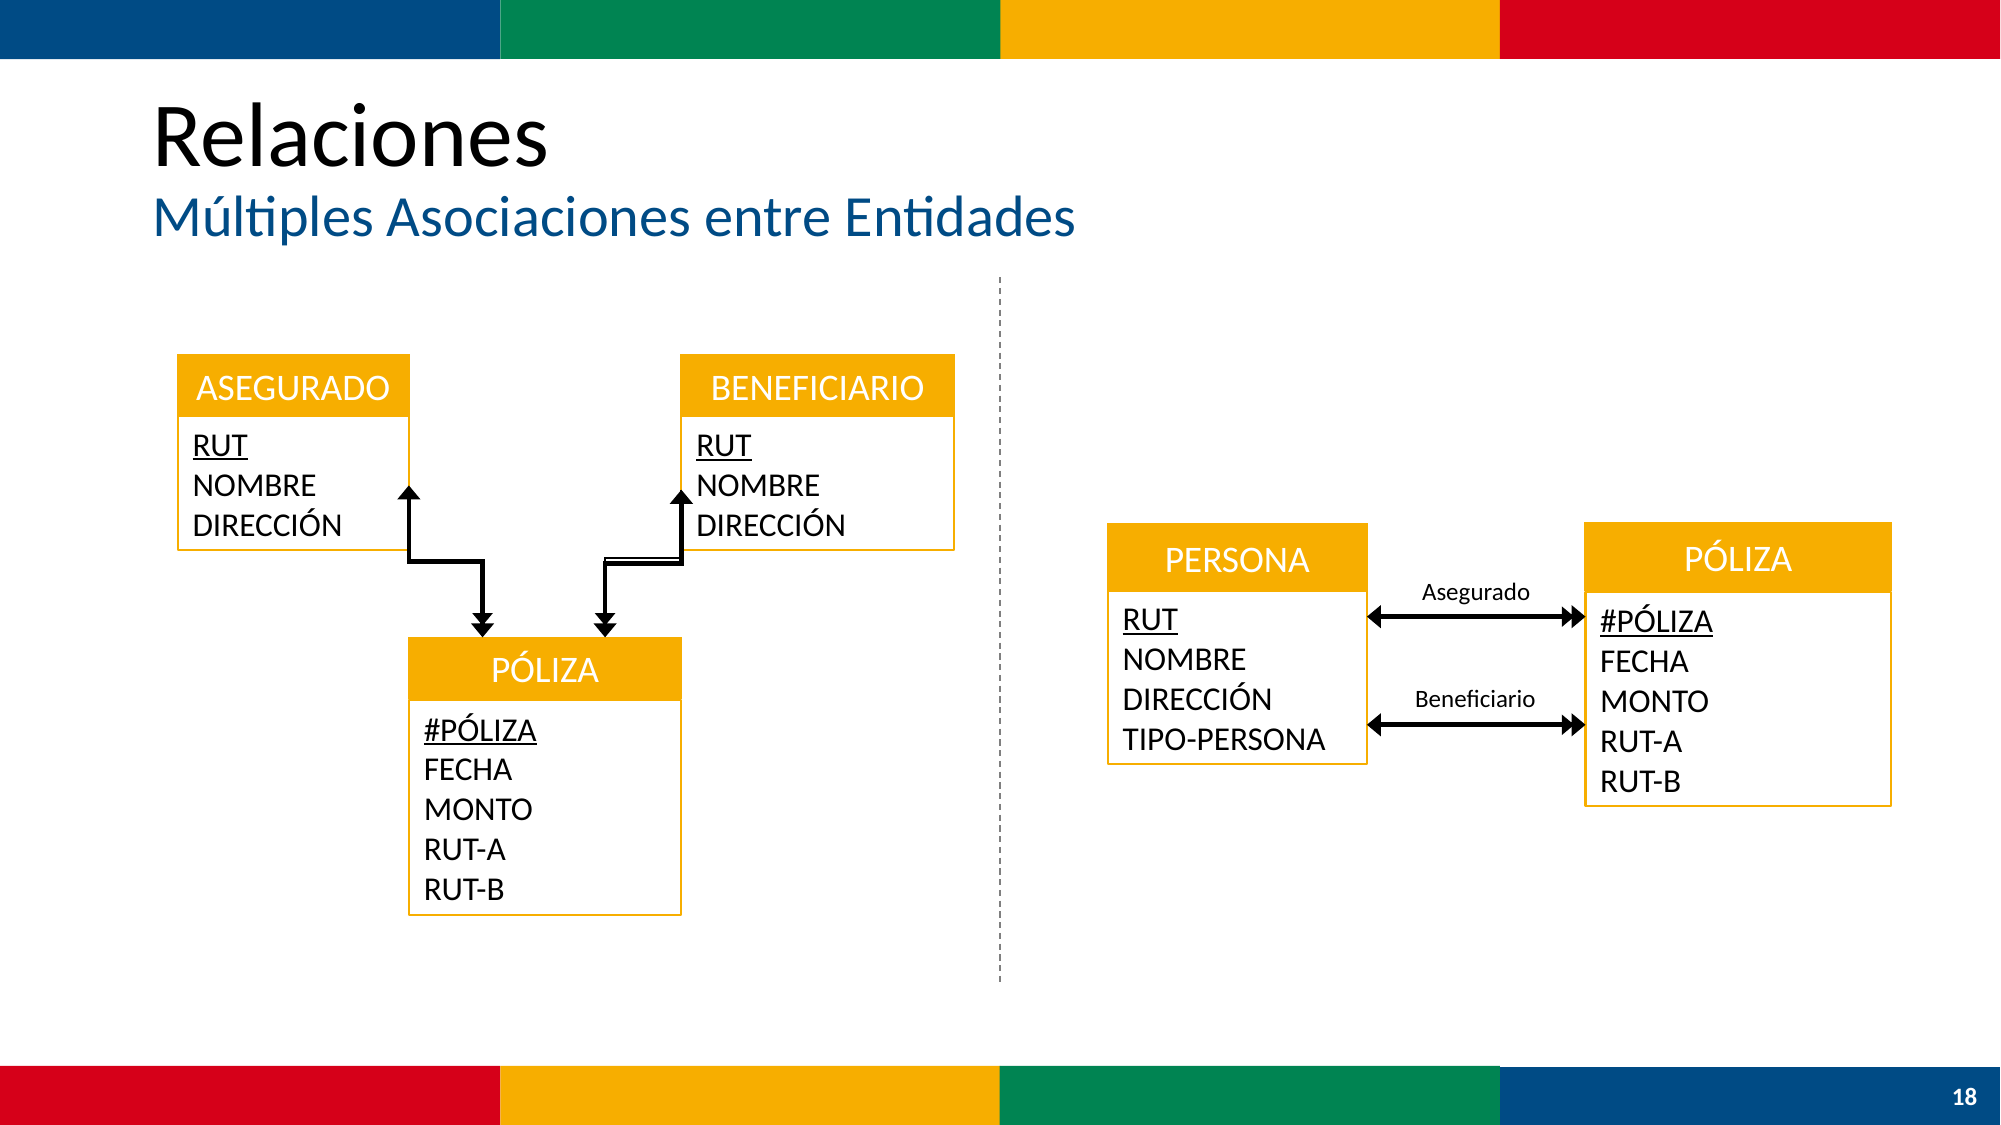

# Relaciones Múltiples Asociaciones entre Entidades
ASEGURADO
BENEFICIARIO
RUT
NOMBRE
DIRECCIÓN
PÓLIZA
#PÓLIZA
FECHA
MONTO
RUT-A
RUT-B
RUT
NOMBRE
DIRECCIÓN
PÓLIZA
#PÓLIZA
FECHA
MONTO
RUT-A
RUT-B
PERSONA
RUT
NOMBRE
DIRECCIÓN
TIPO-PERSONA
Asegurado
Beneficiario
18